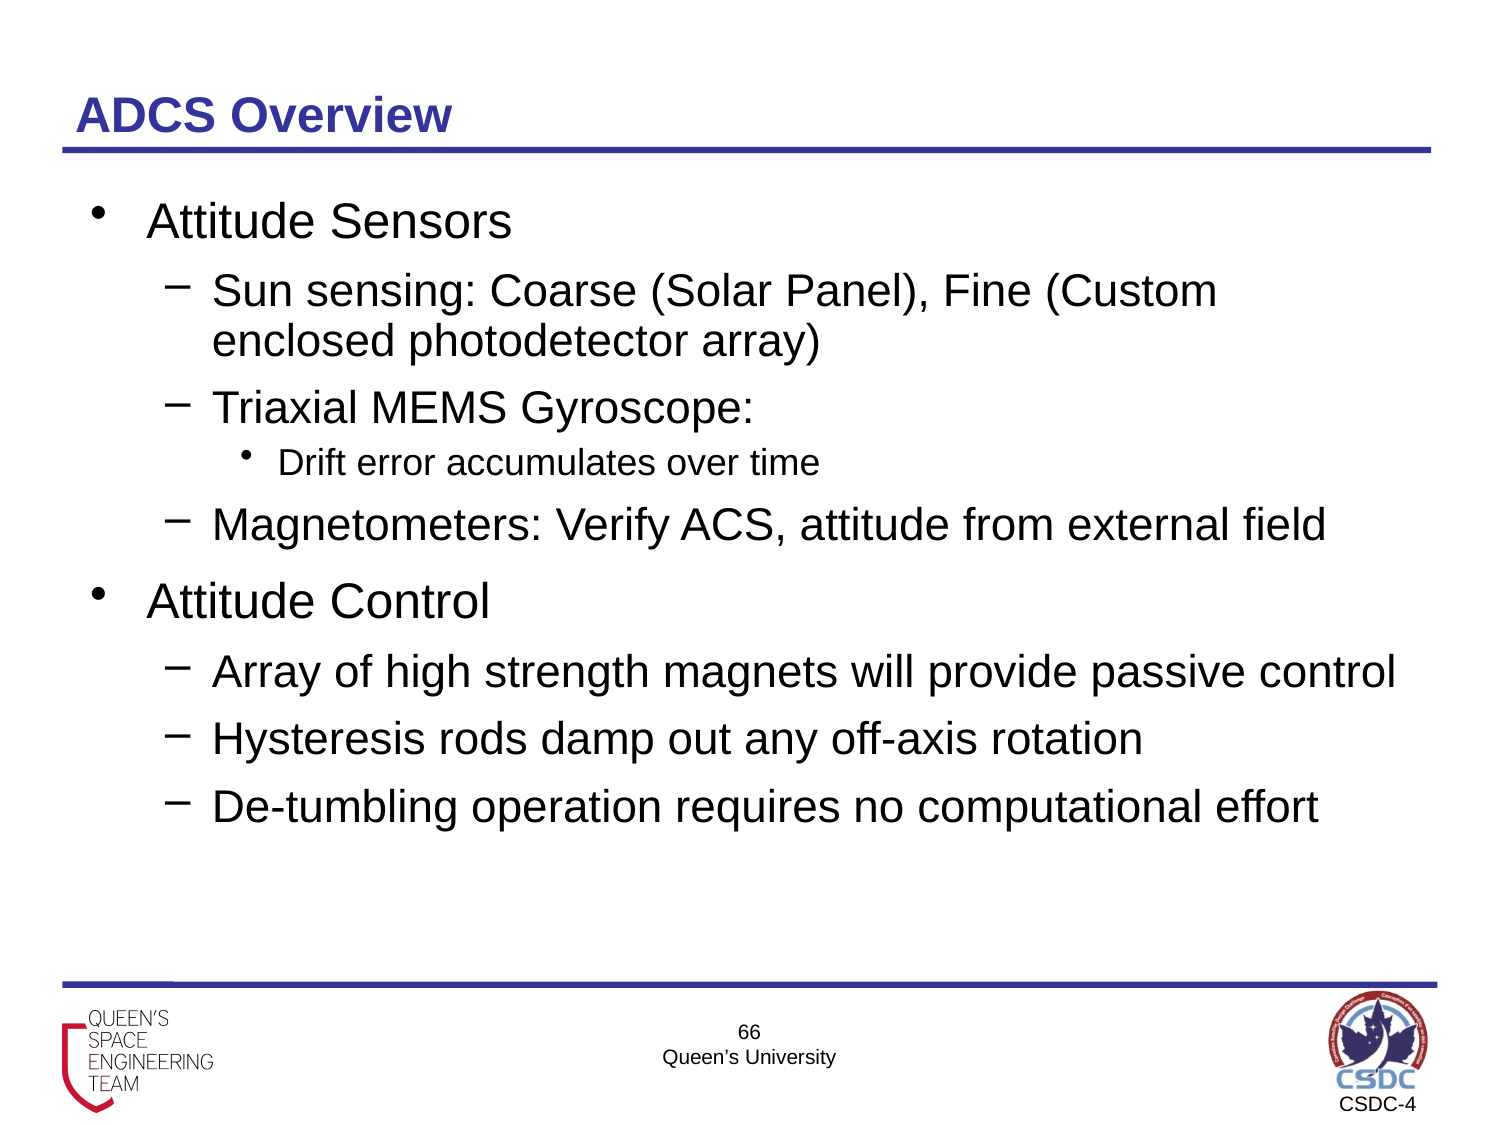

# ADCS Overview
Attitude Sensors
Sun sensing: Coarse (Solar Panel), Fine (Custom enclosed photodetector array)
Triaxial MEMS Gyroscope:
Drift error accumulates over time
Magnetometers: Verify ACS, attitude from external field
Attitude Control
Array of high strength magnets will provide passive control
Hysteresis rods damp out any off-axis rotation
De-tumbling operation requires no computational effort

66
Queen’s University